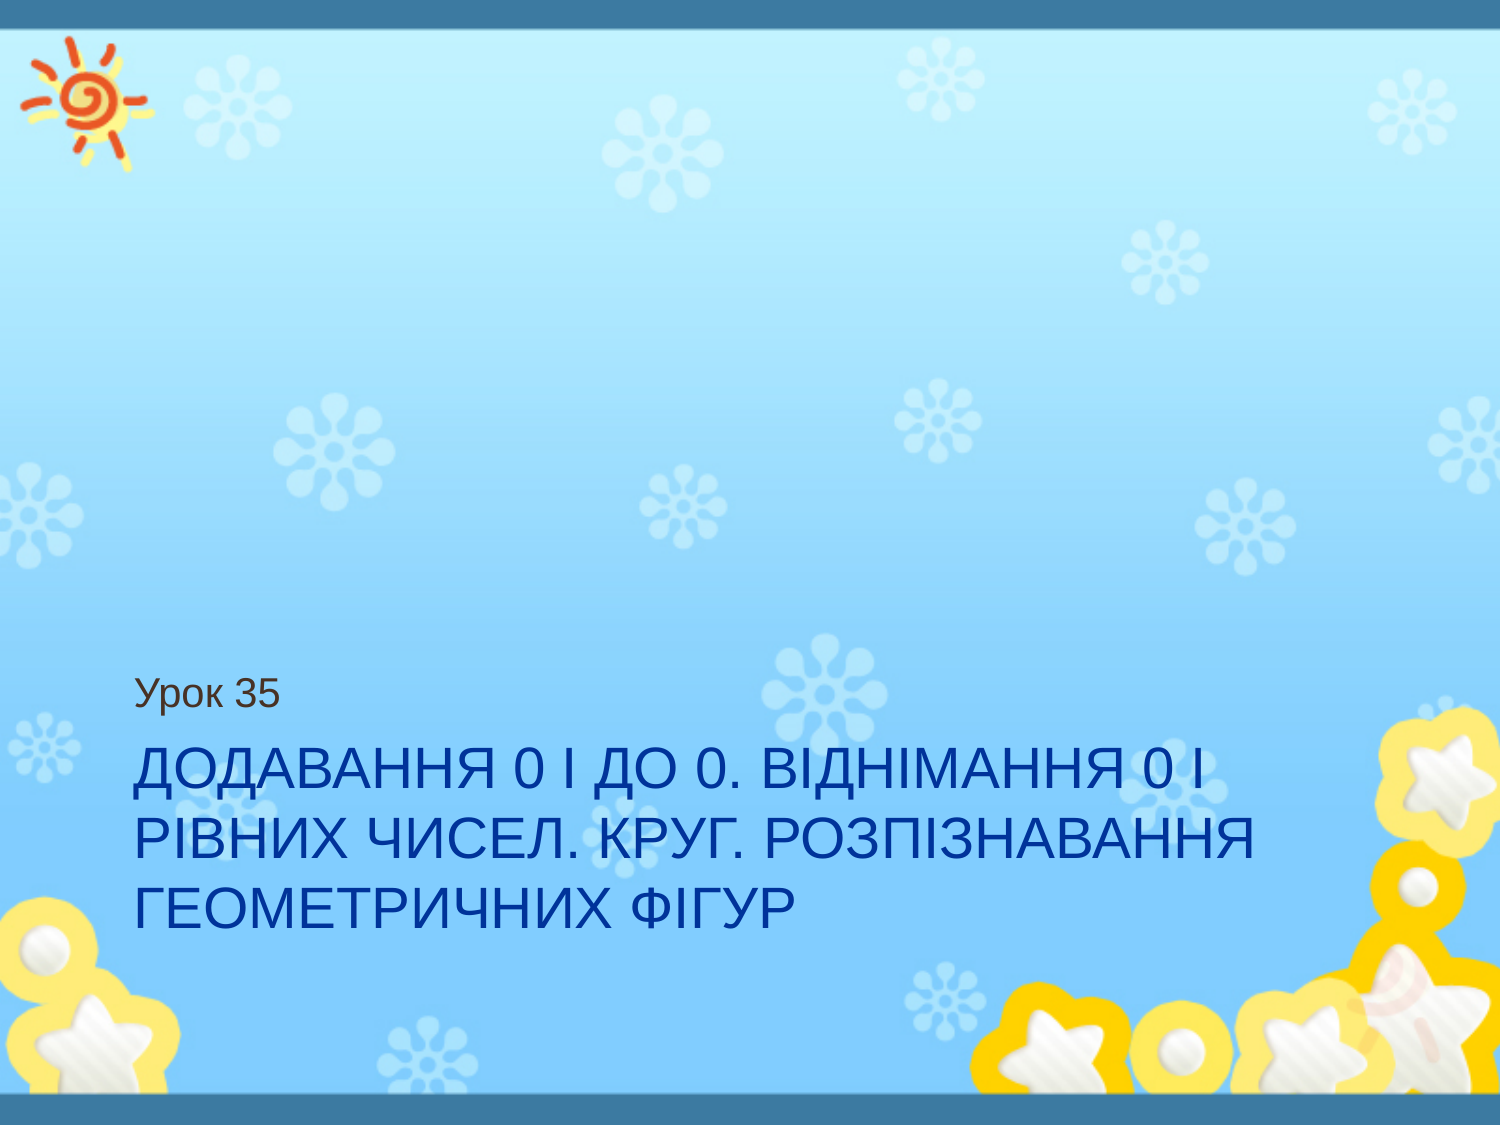

Урок 35
# Додавання 0 і до 0. Віднімання 0 і рівних чисел. Круг. Розпізнавання геометричних фігур